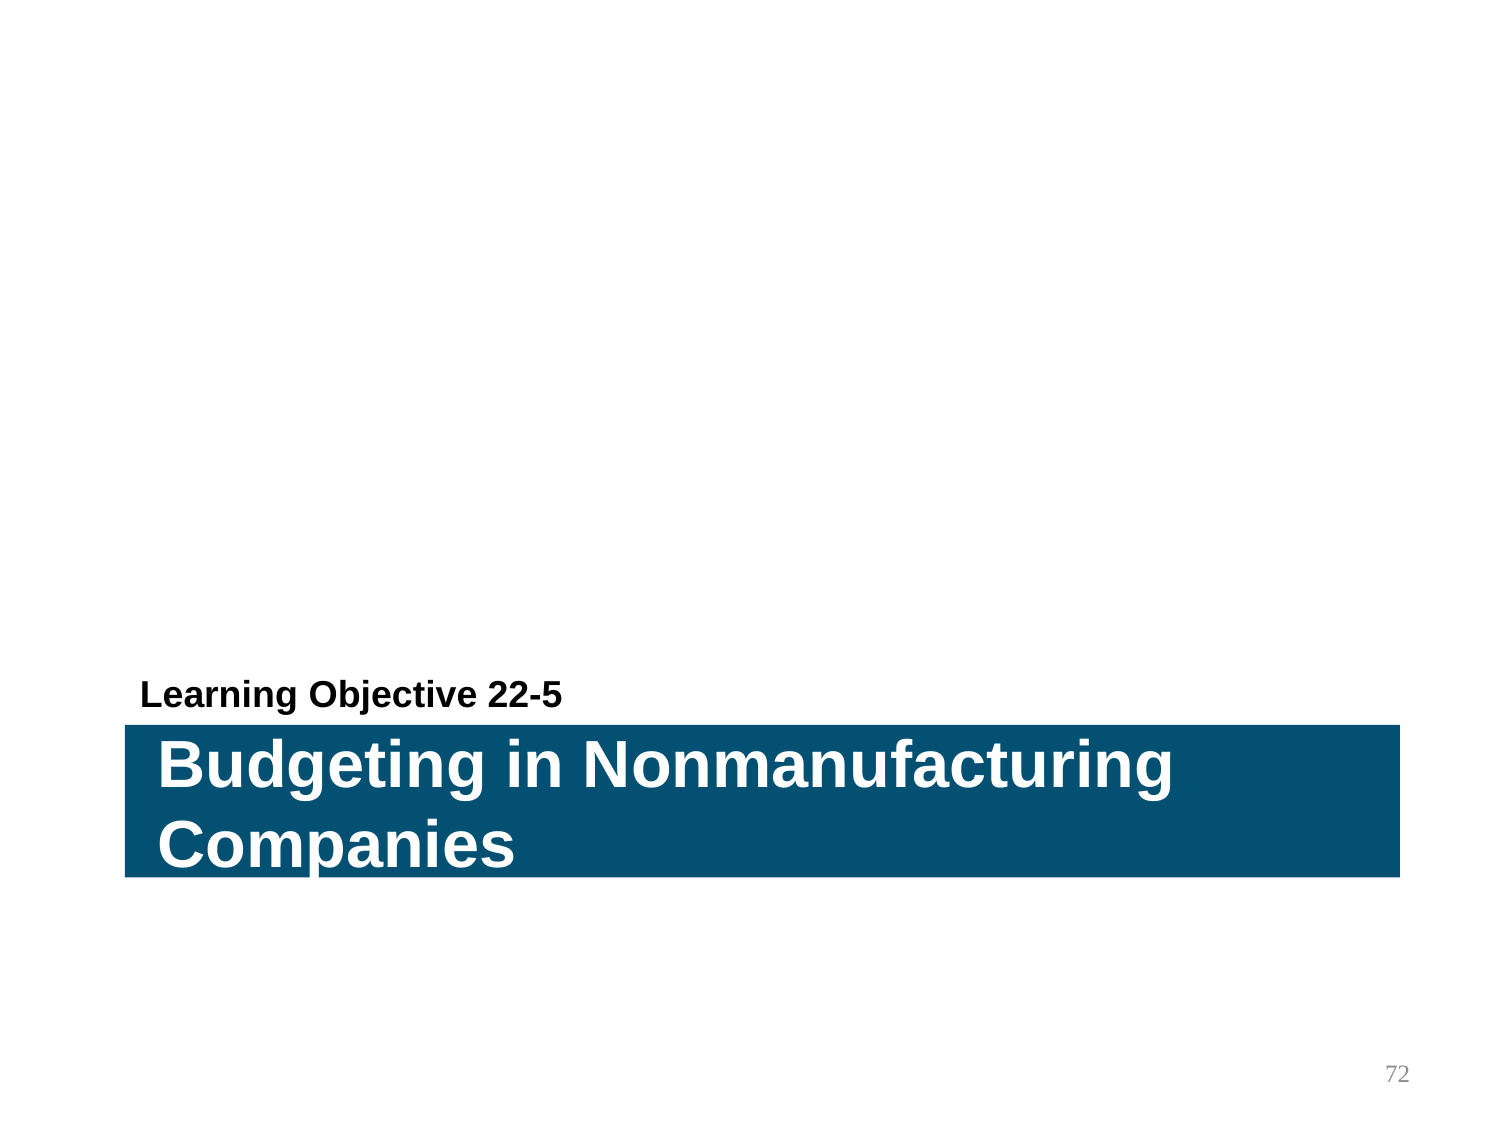

Learning Objective 22-5
Budgeting in Nonmanufacturing Companies
72